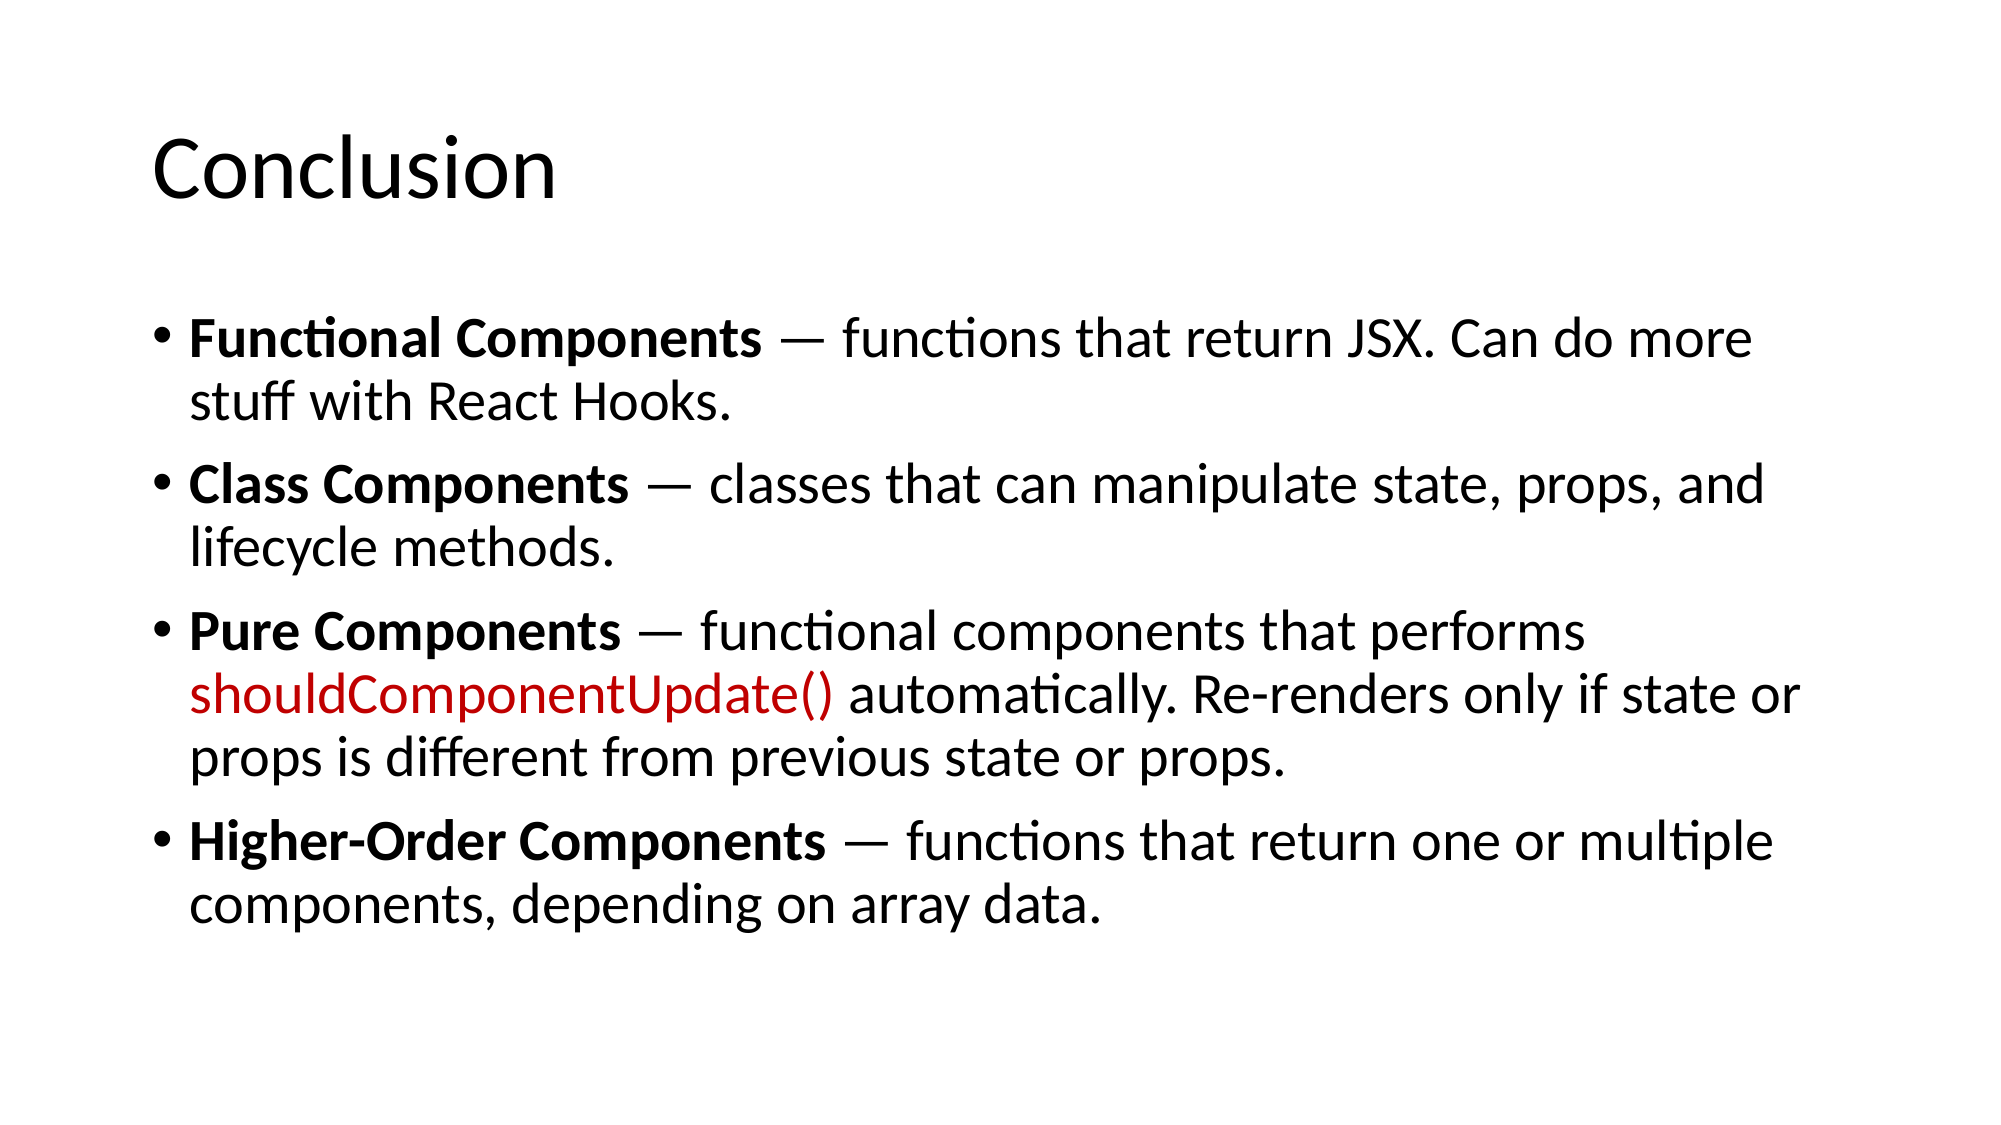

# Conclusion
Functional Components — functions that return JSX. Can do more stuff with React Hooks.
Class Components — classes that can manipulate state, props, and lifecycle methods.
Pure Components — functional components that performs shouldComponentUpdate() automatically. Re-renders only if state or props is different from previous state or props.
Higher-Order Components — functions that return one or multiple components, depending on array data.